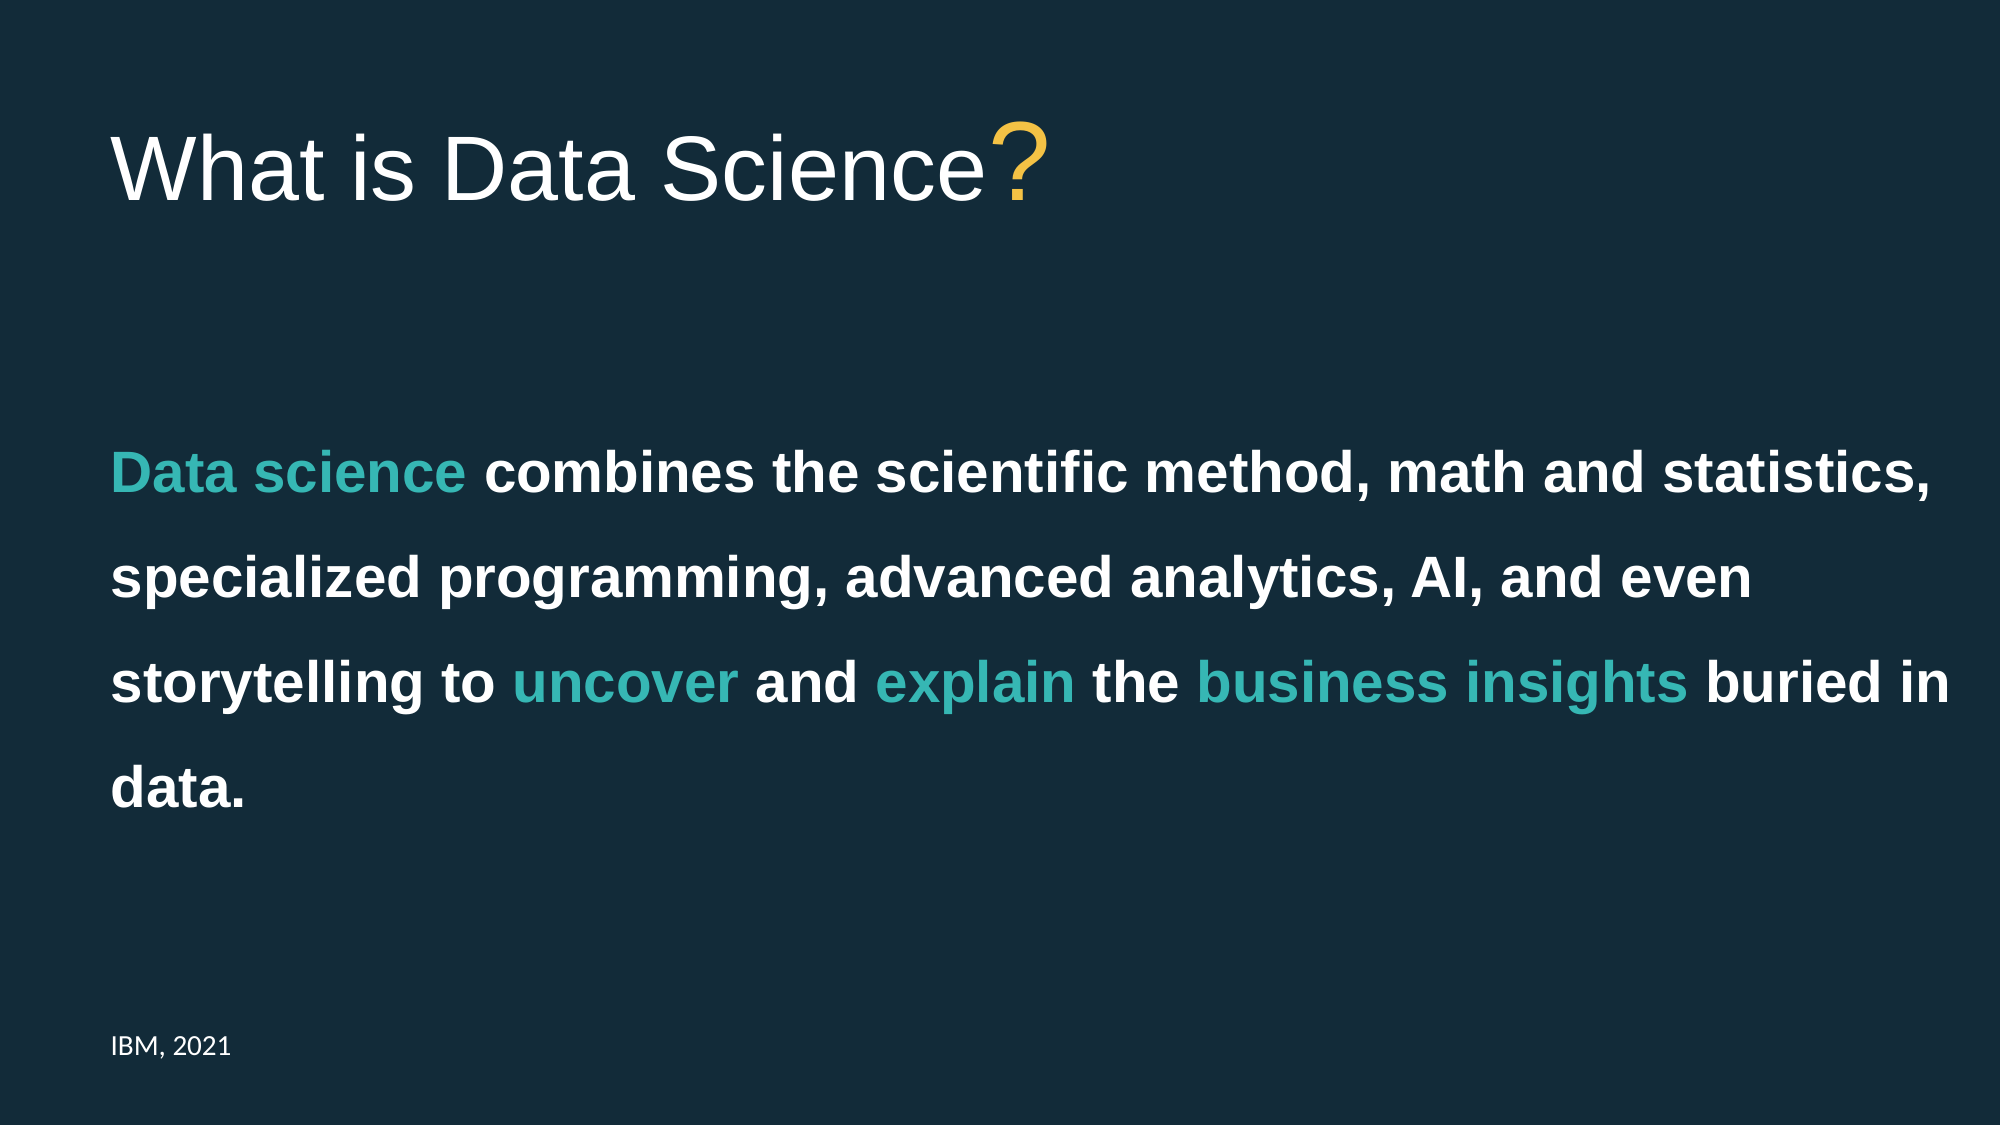

# What is Data Science?
Data science combines the scientific method, math and statistics, specialized programming, advanced analytics, AI, and even storytelling to uncover and explain the business insights buried in data.
IBM, 2021